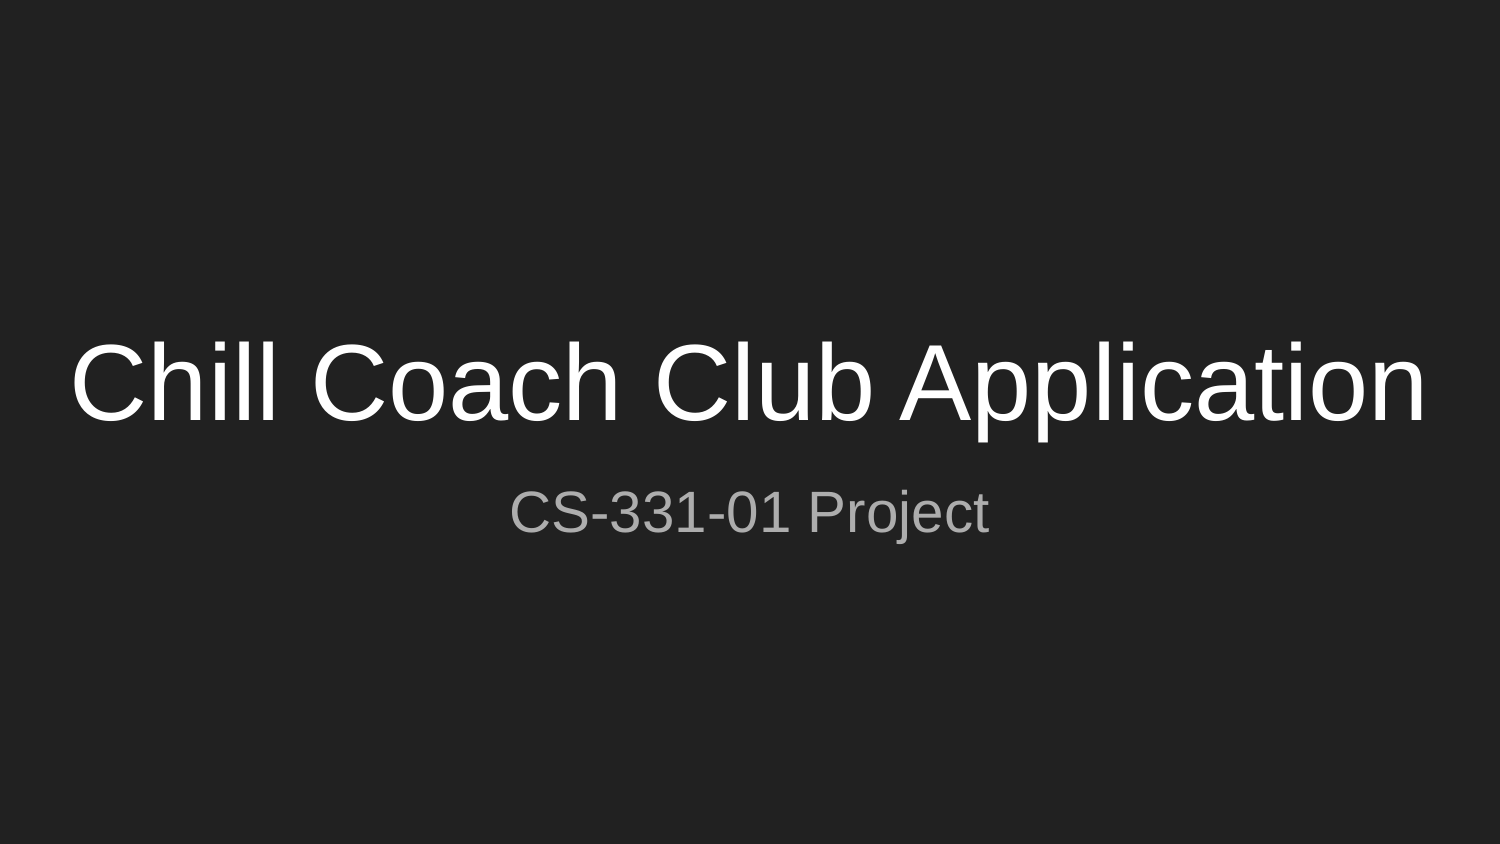

# Chill Coach Club Application
CS-331-01 Project